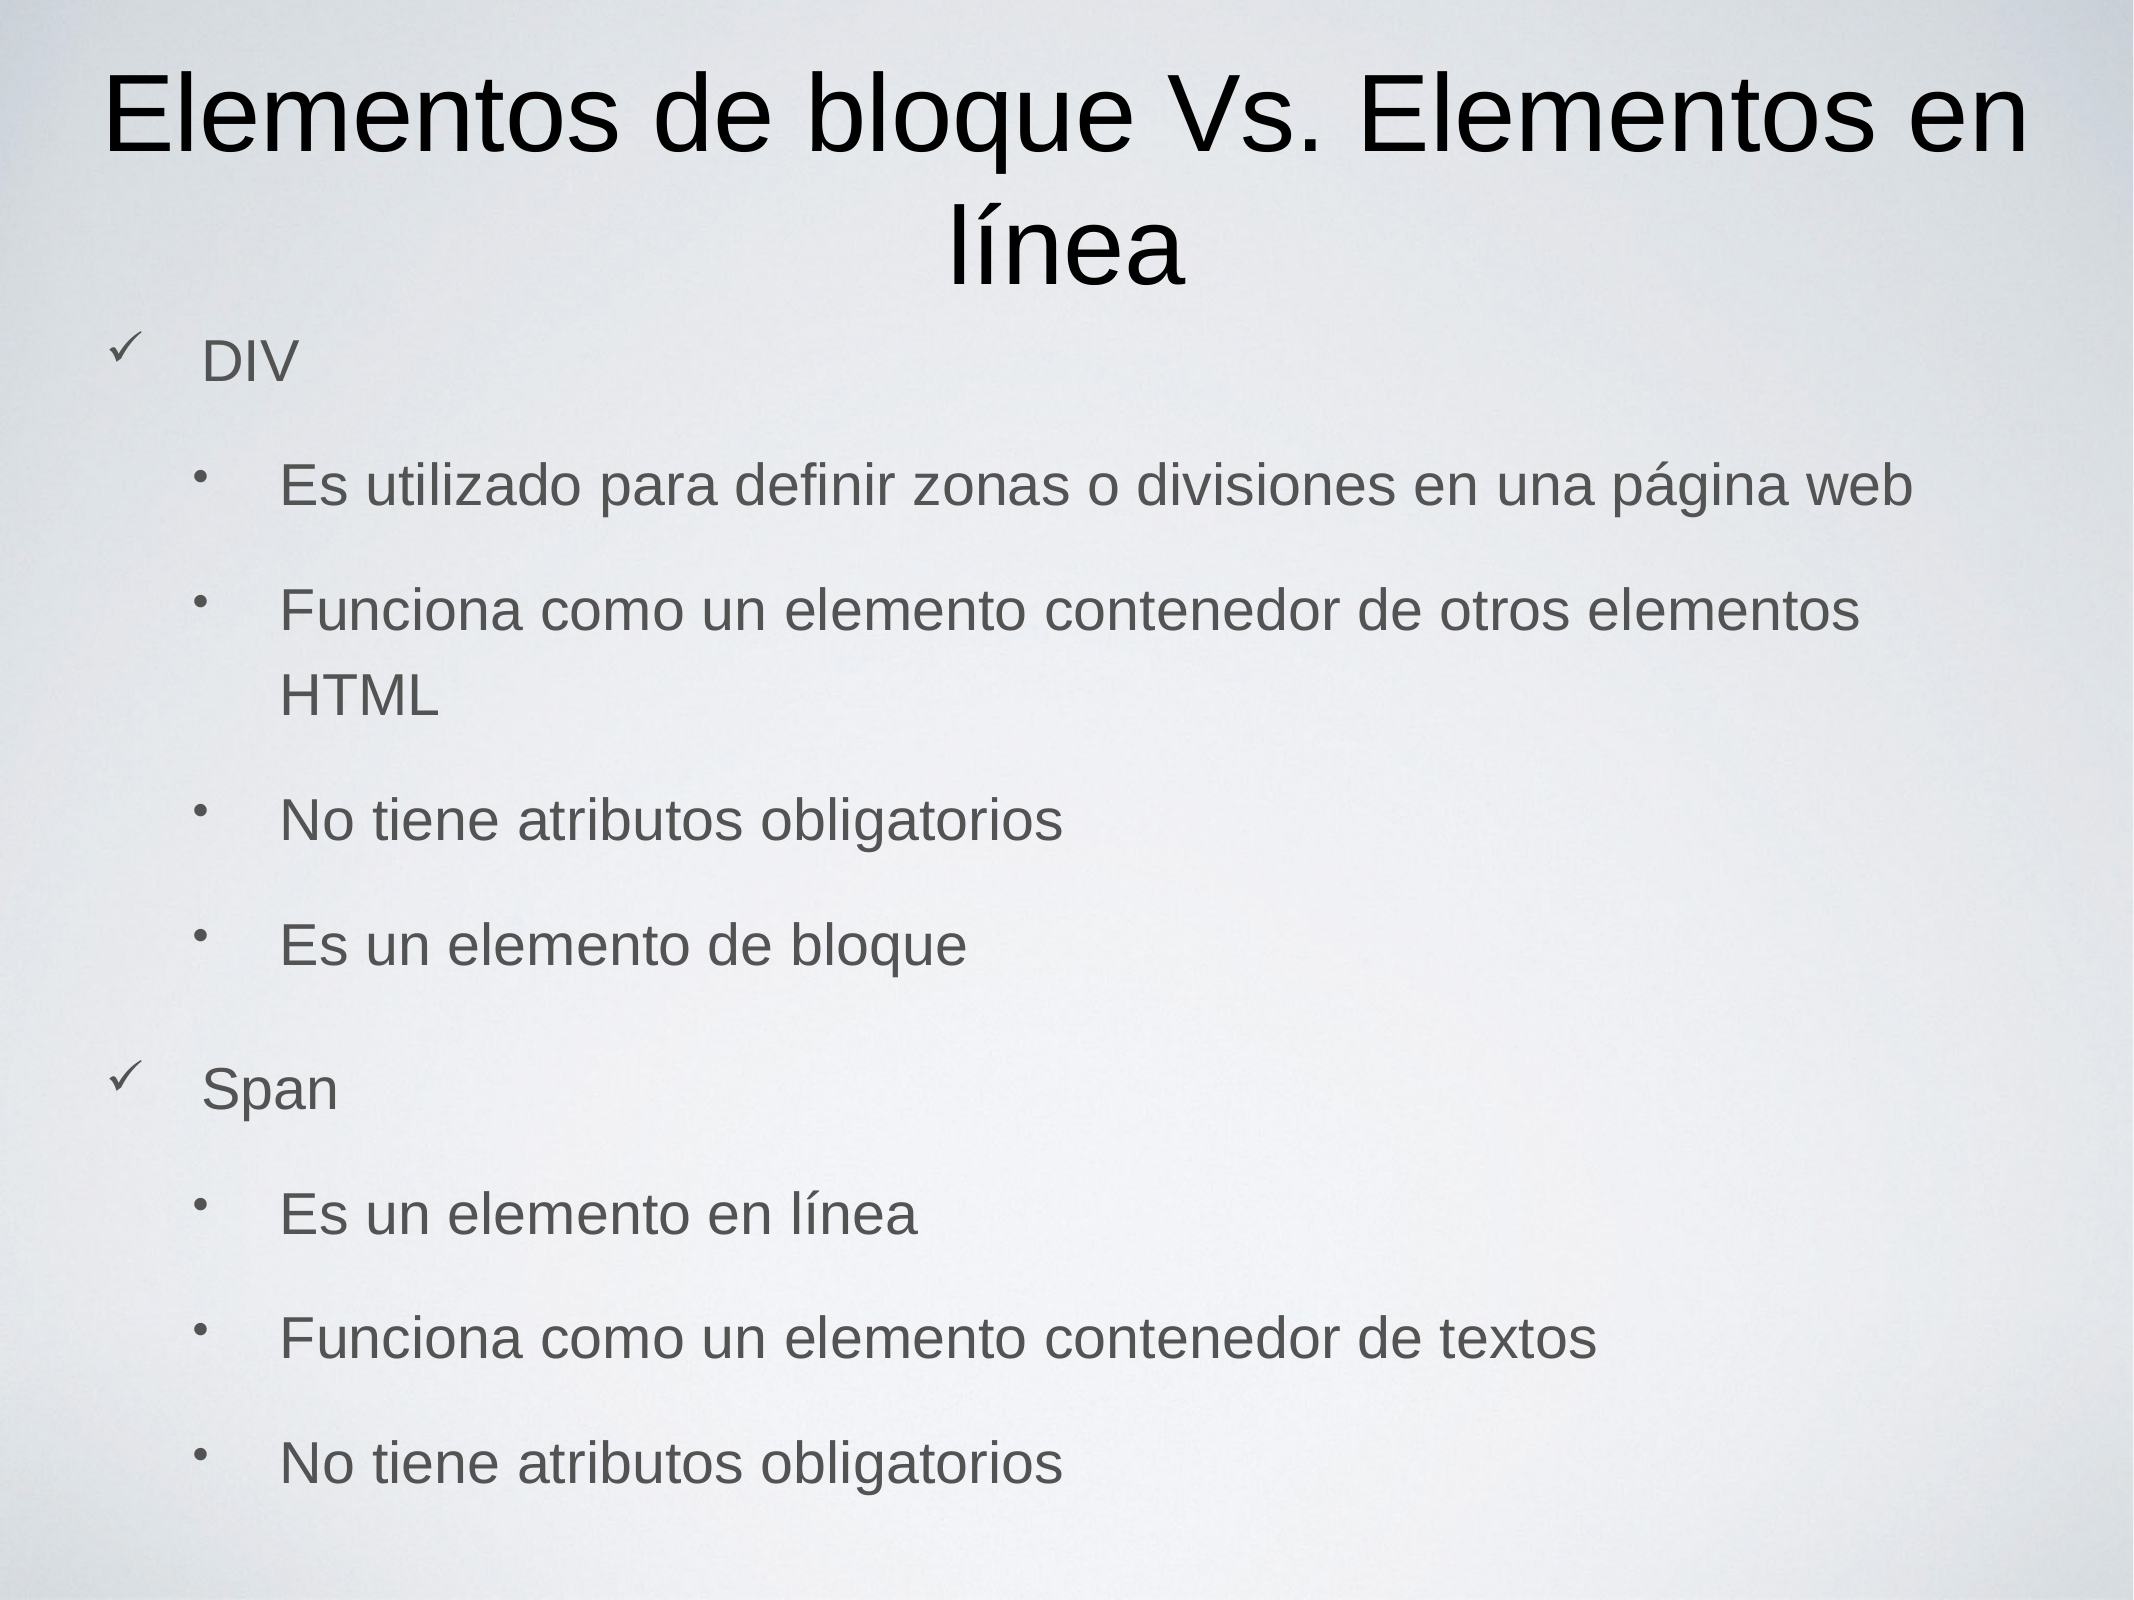

Elementos de bloque Vs. Elementos en línea
DIV
Es utilizado para definir zonas o divisiones en una página web
Funciona como un elemento contenedor de otros elementos HTML
No tiene atributos obligatorios
Es un elemento de bloque
Span
Es un elemento en línea
Funciona como un elemento contenedor de textos
No tiene atributos obligatorios